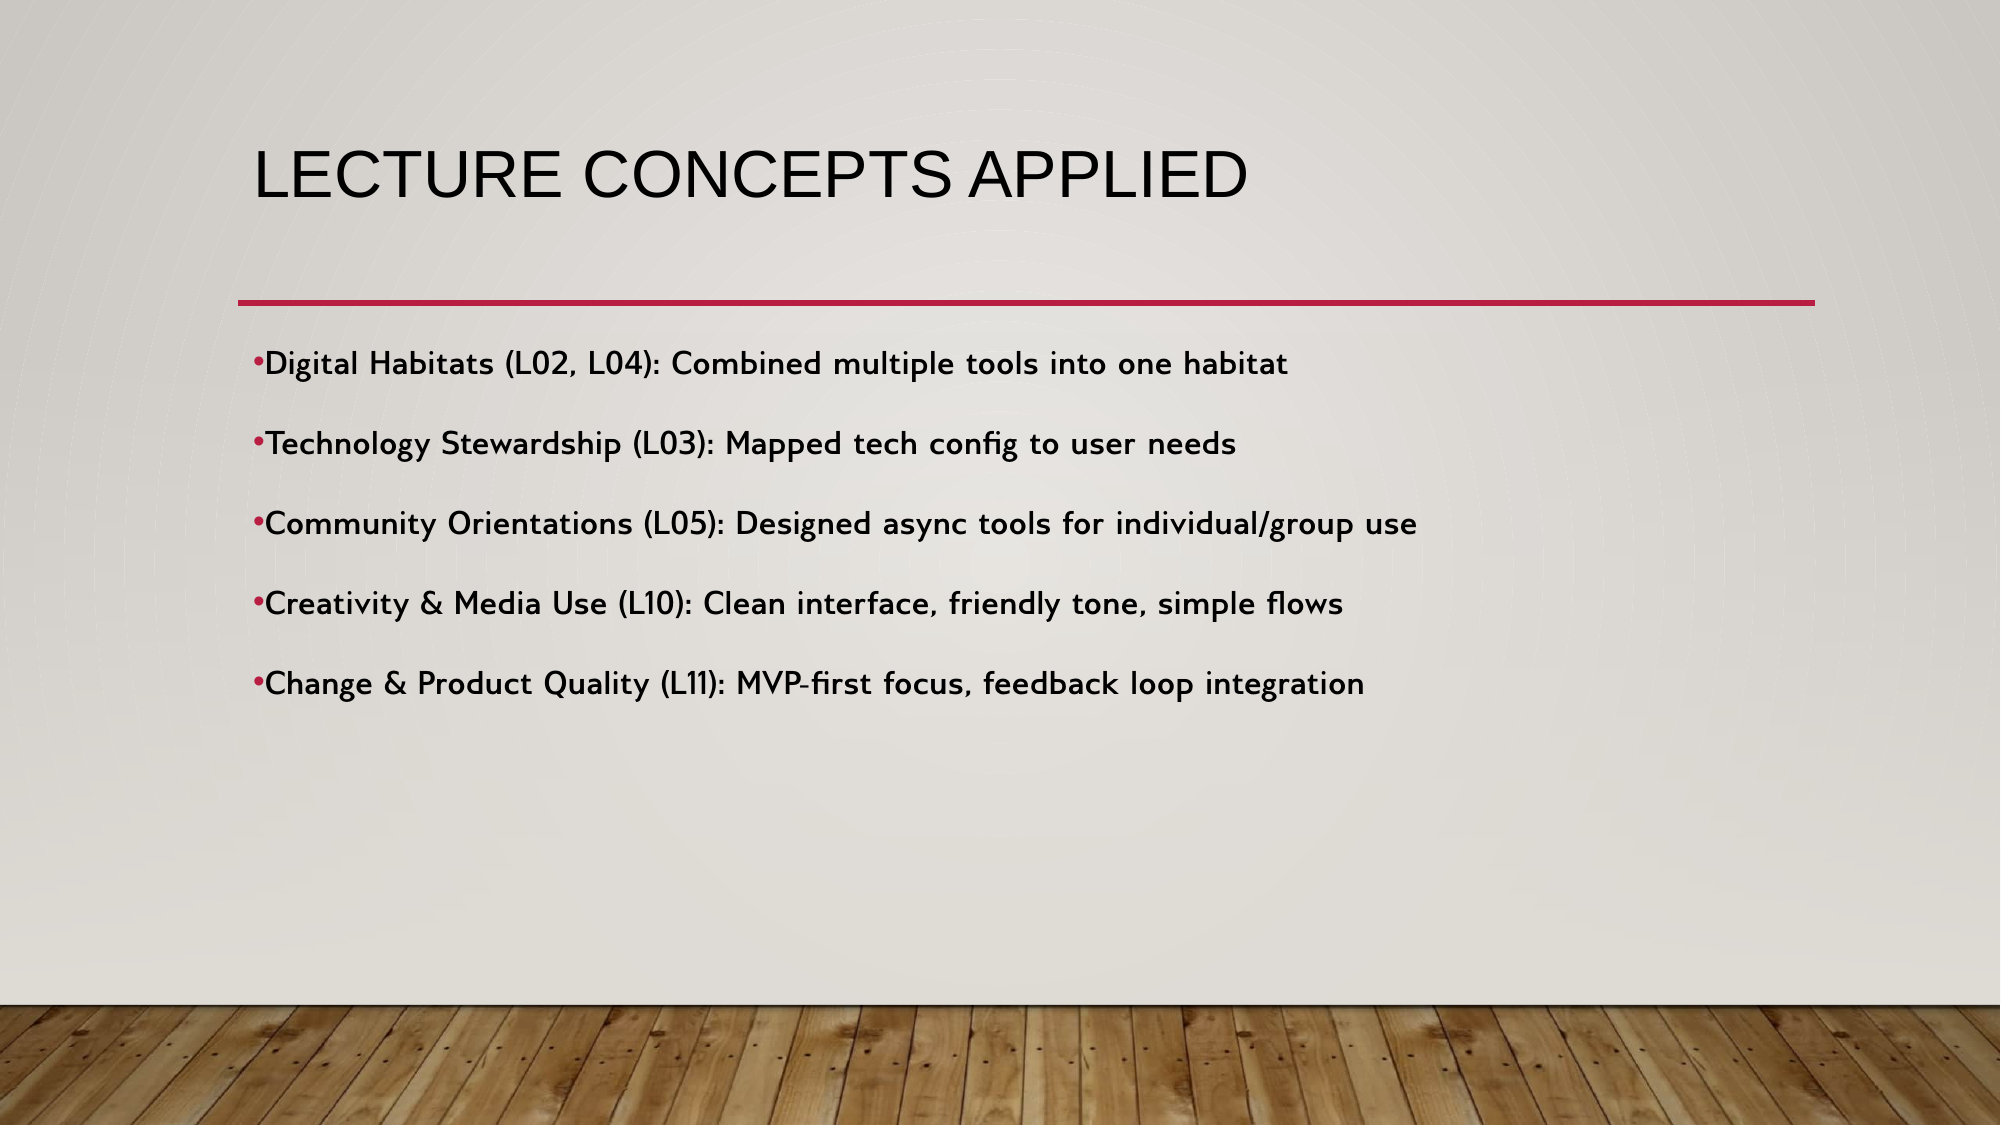

# Lecture Concepts Applied
Digital Habitats (L02, L04): Combined multiple tools into one habitat
Technology Stewardship (L03): Mapped tech config to user needs
Community Orientations (L05): Designed async tools for individual/group use
Creativity & Media Use (L10): Clean interface, friendly tone, simple flows
Change & Product Quality (L11): MVP-first focus, feedback loop integration